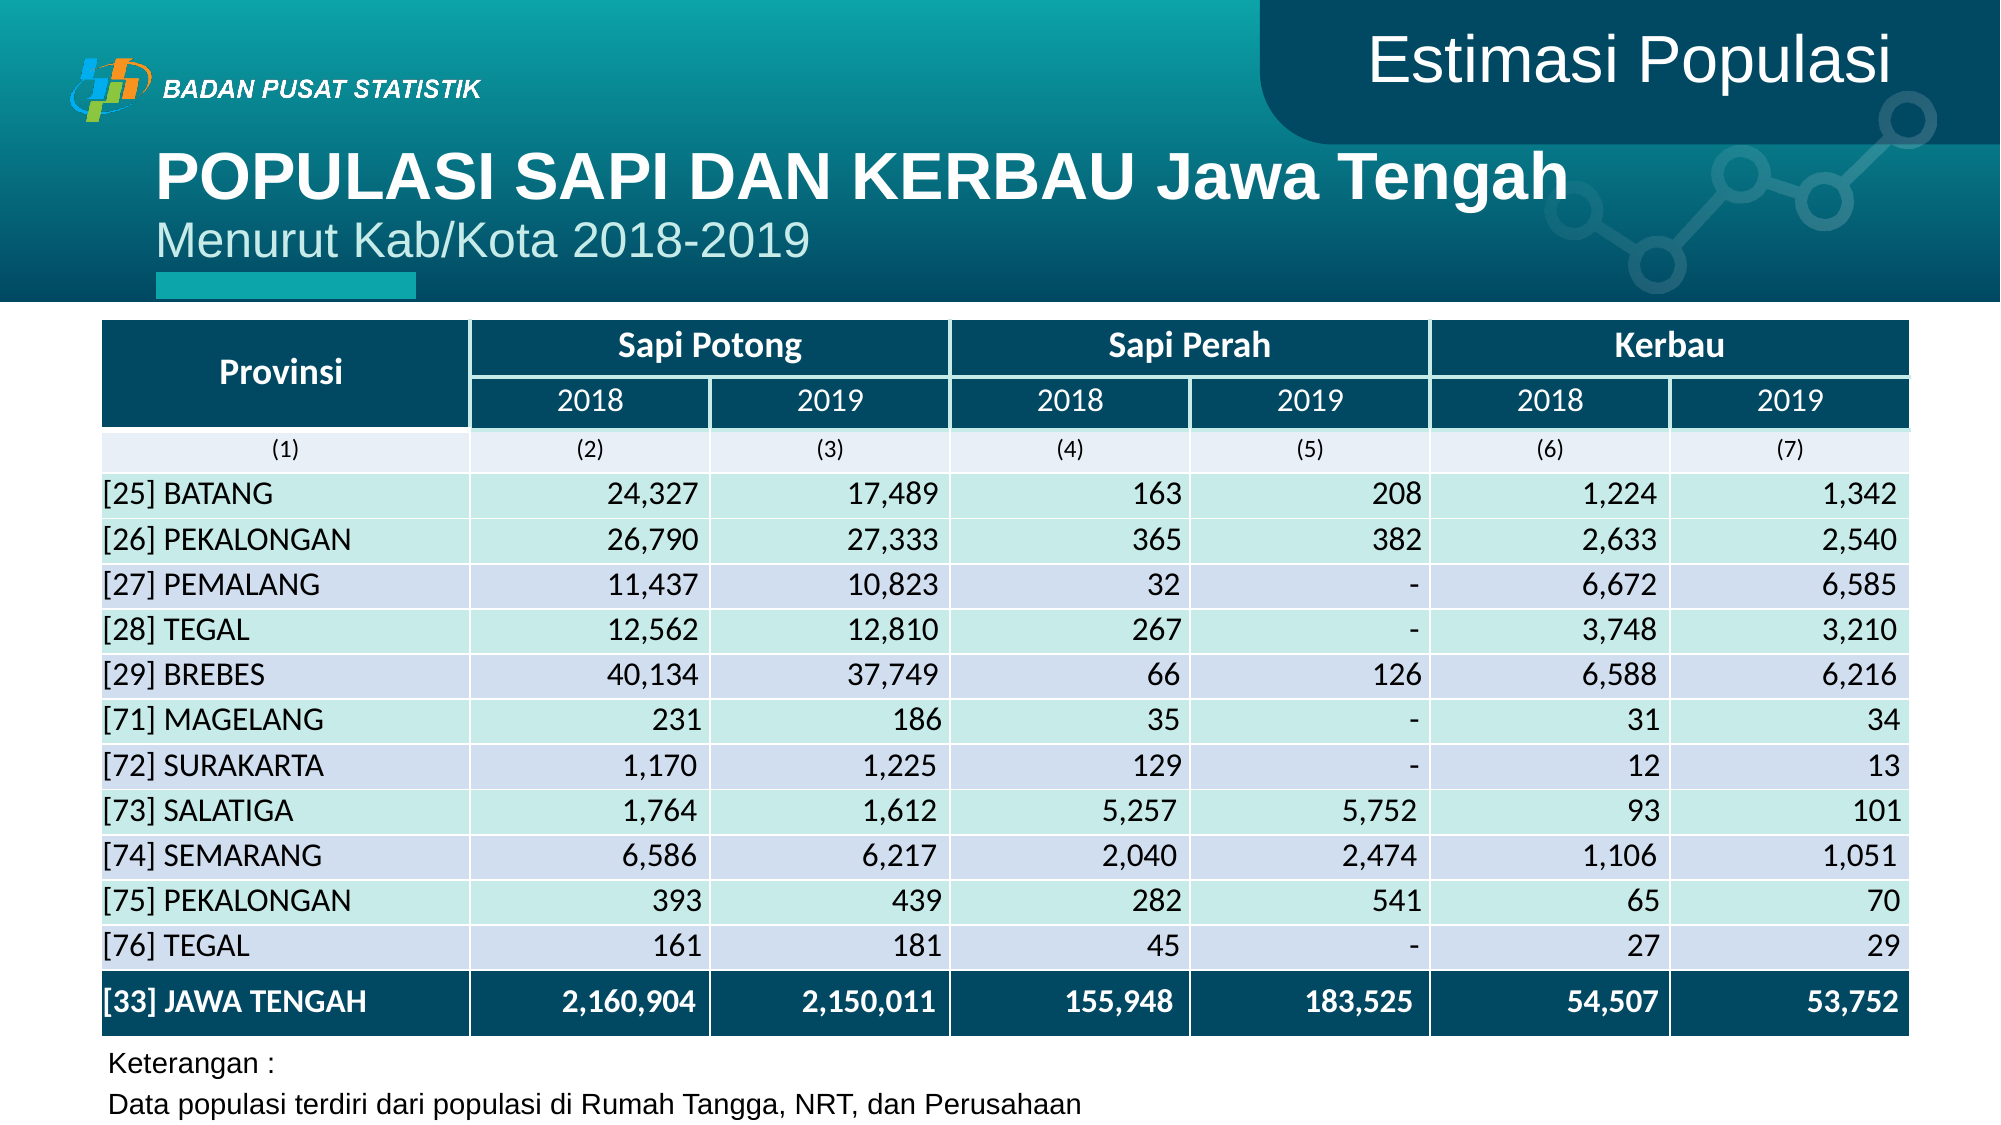

Estimasi Populasi
POPULASI SAPI DAN KERBAU Jawa Tengah
Menurut Kab/Kota 2018-2019
| Provinsi | Sapi Potong |  | Sapi Perah |  | Kerbau |  |
| --- | --- | --- | --- | --- | --- | --- |
|  | 2018 | 2019 | 2018 | 2019 | 2018 | 2019 |
| (1) | (2) | (3) | (4) | (5) | (6) | (7) |
| [25] BATANG | 24,327 | 17,489 | 163 | 208 | 1,224 | 1,342 |
| [26] PEKALONGAN | 26,790 | 27,333 | 365 | 382 | 2,633 | 2,540 |
| [27] PEMALANG | 11,437 | 10,823 | 32 | - | 6,672 | 6,585 |
| [28] TEGAL | 12,562 | 12,810 | 267 | - | 3,748 | 3,210 |
| [29] BREBES | 40,134 | 37,749 | 66 | 126 | 6,588 | 6,216 |
| [71] MAGELANG | 231 | 186 | 35 | - | 31 | 34 |
| [72] SURAKARTA | 1,170 | 1,225 | 129 | - | 12 | 13 |
| [73] SALATIGA | 1,764 | 1,612 | 5,257 | 5,752 | 93 | 101 |
| [74] SEMARANG | 6,586 | 6,217 | 2,040 | 2,474 | 1,106 | 1,051 |
| [75] PEKALONGAN | 393 | 439 | 282 | 541 | 65 | 70 |
| [76] TEGAL | 161 | 181 | 45 | - | 27 | 29 |
| [33] JAWA TENGAH | 2,160,904 | 2,150,011 | 155,948 | 183,525 | 54,507 | 53,752 |
Keterangan :
Data populasi terdiri dari populasi di Rumah Tangga, NRT, dan Perusahaan